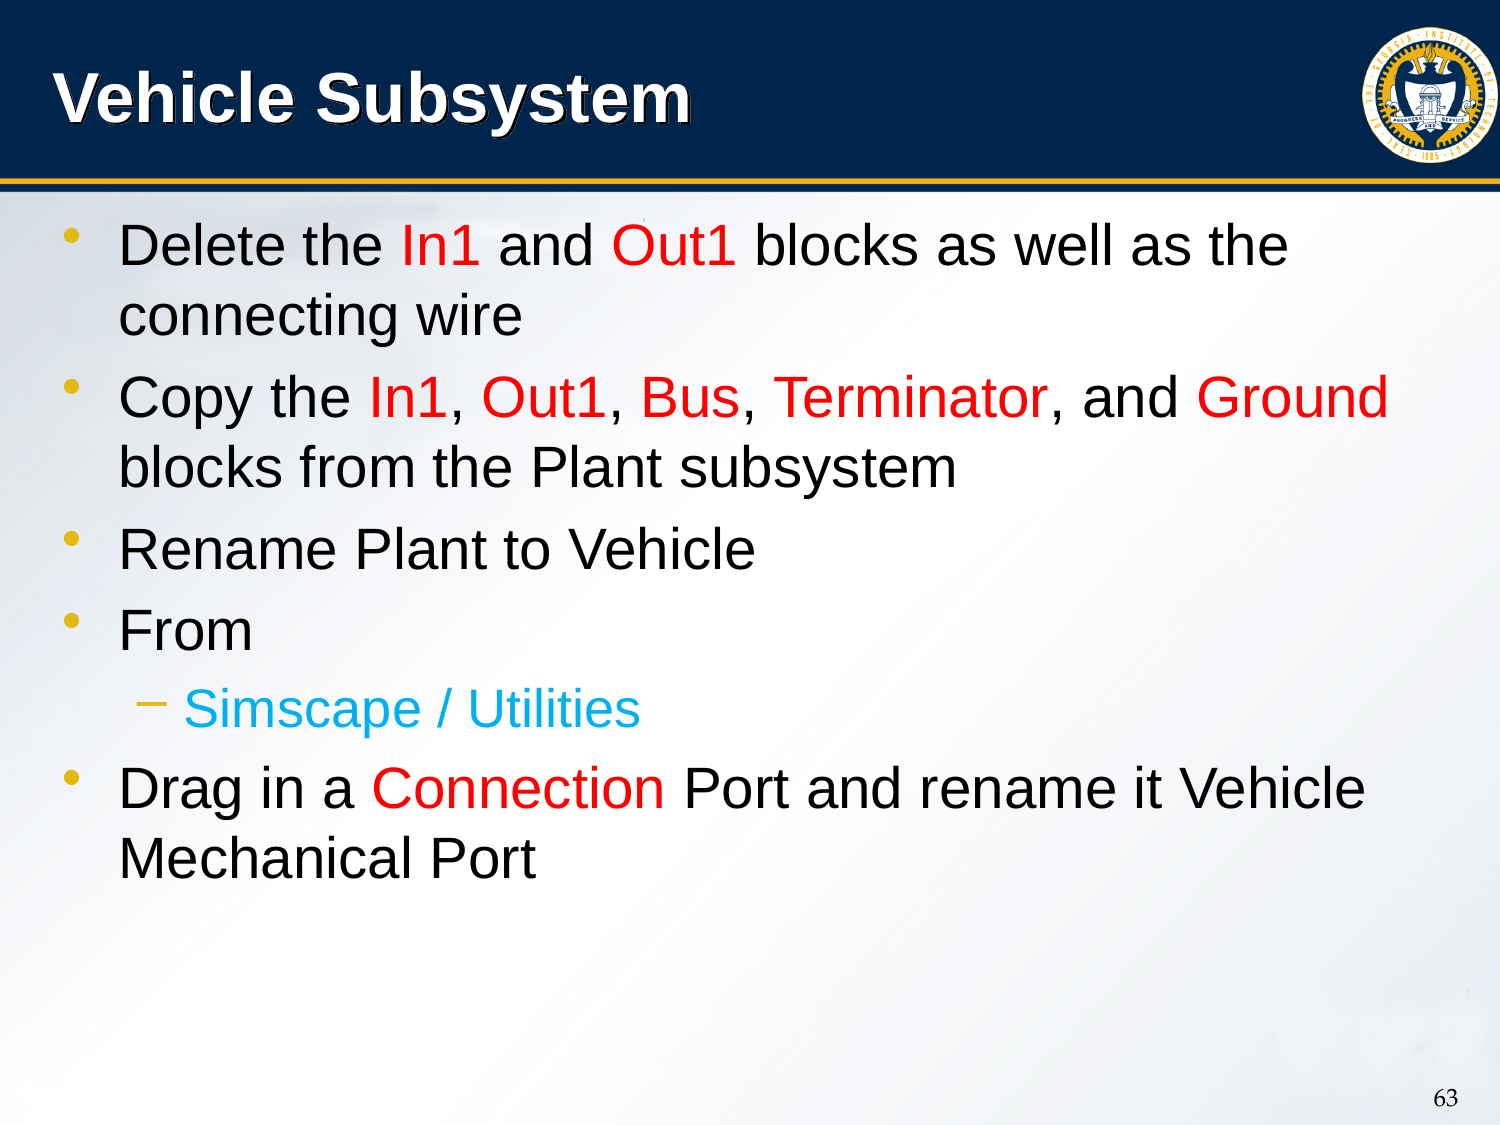

# Vehicle Subsystem

Delete the In1 and Out1 blocks as well as the connecting wire
Copy the In1, Out1, Bus, Terminator, and Ground blocks from the Plant subsystem
Rename Plant to Vehicle
From
Simscape / Utilities
Drag in a Connection Port and rename it Vehicle Mechanical Port